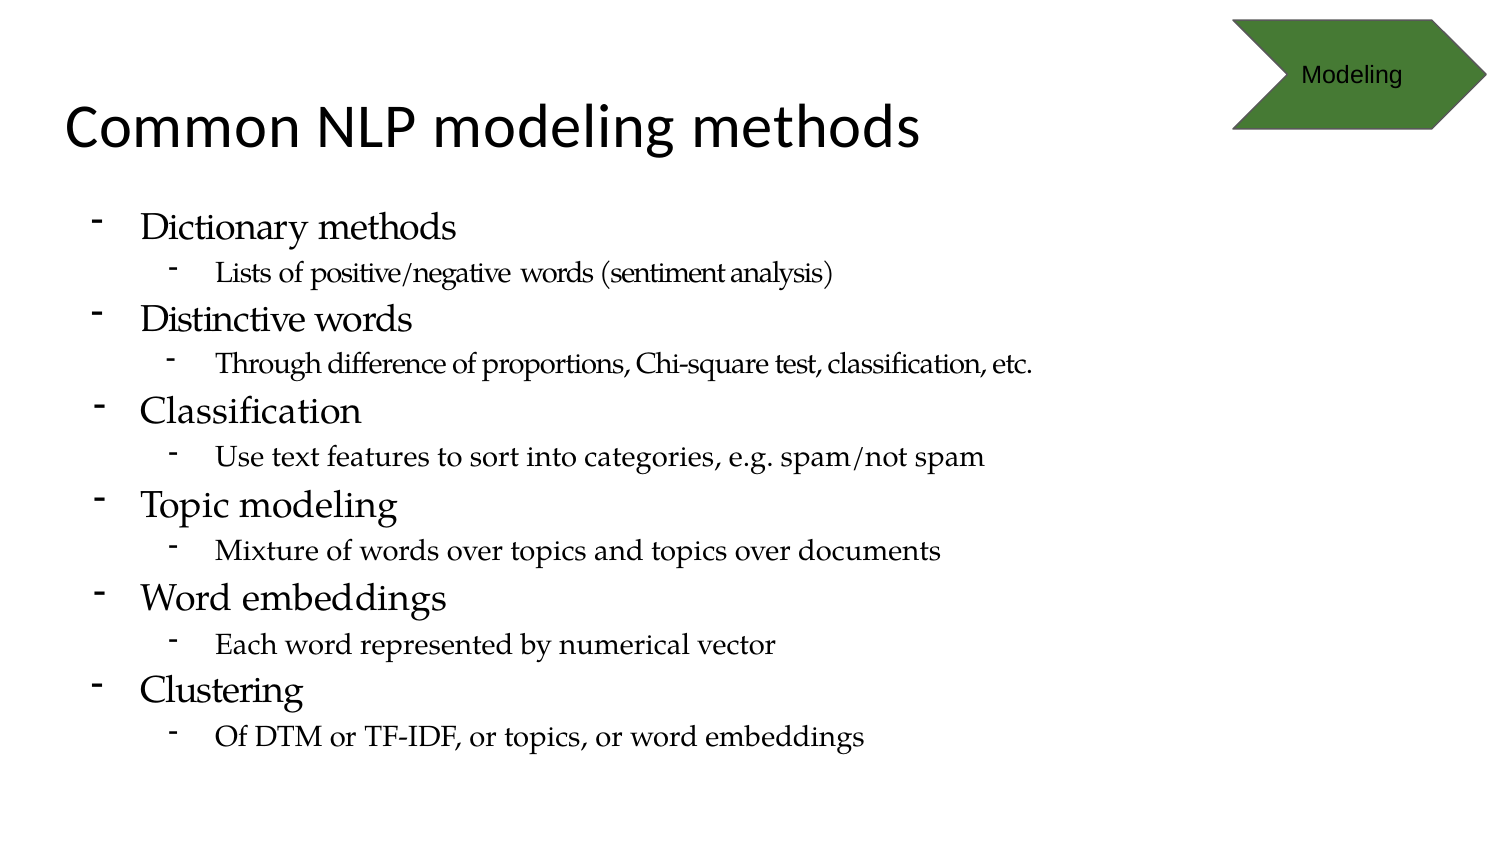

Modeling
# Common NLP modeling methods
Dictionary methods
Lists of positive/negative words (sentiment analysis)
Distinctive words
Through difference of proportions, Chi-square test, classification, etc.
Classification
Use text features to sort into categories, e.g. spam/not spam
Topic modeling
Mixture of words over topics and topics over documents
Word embeddings
Each word represented by numerical vector
Clustering
Of DTM or TF-IDF, or topics, or word embeddings